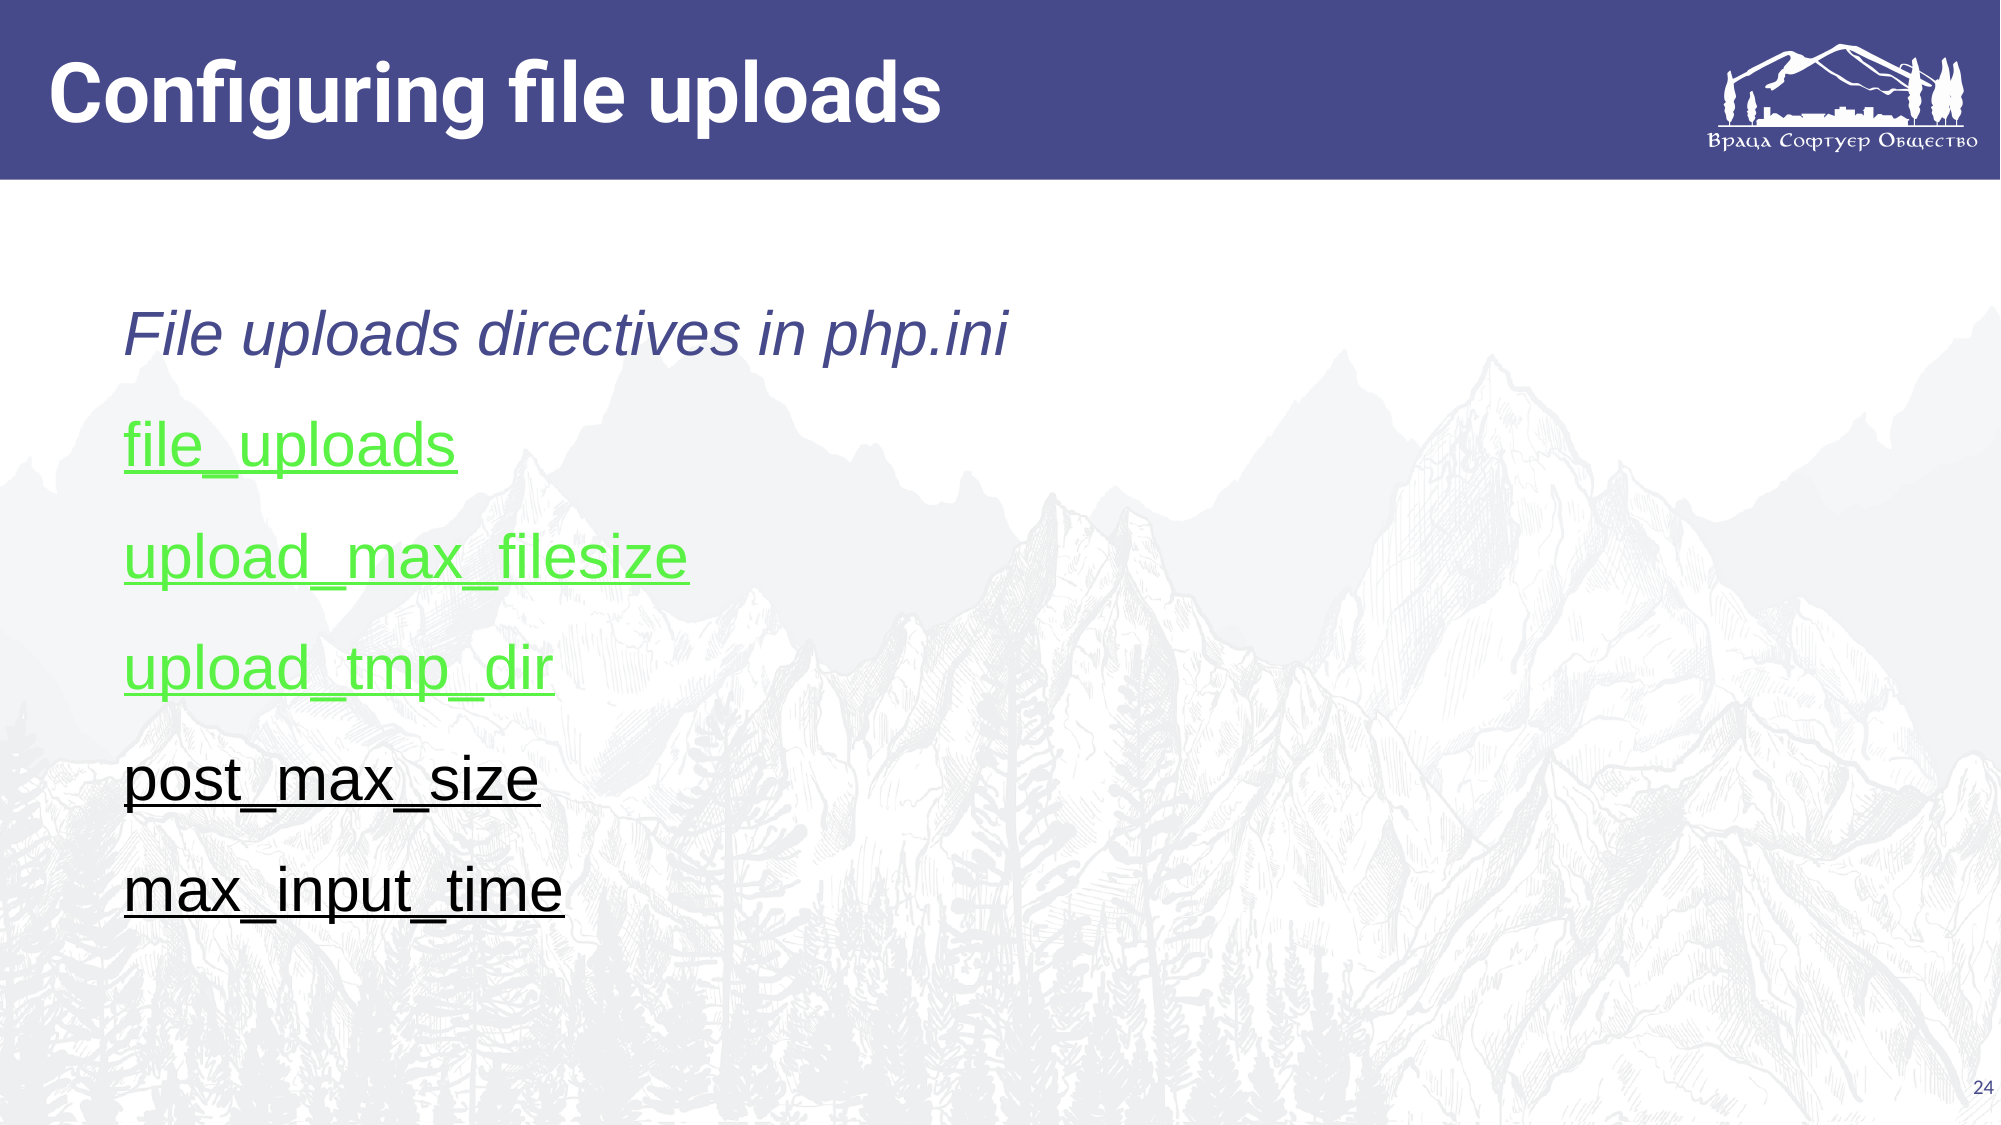

# Configuring file uploads

File uploads directives in php.ini
file_uploads
upload_max_filesize
upload_tmp_dir
post_max_size
max_input_time

24